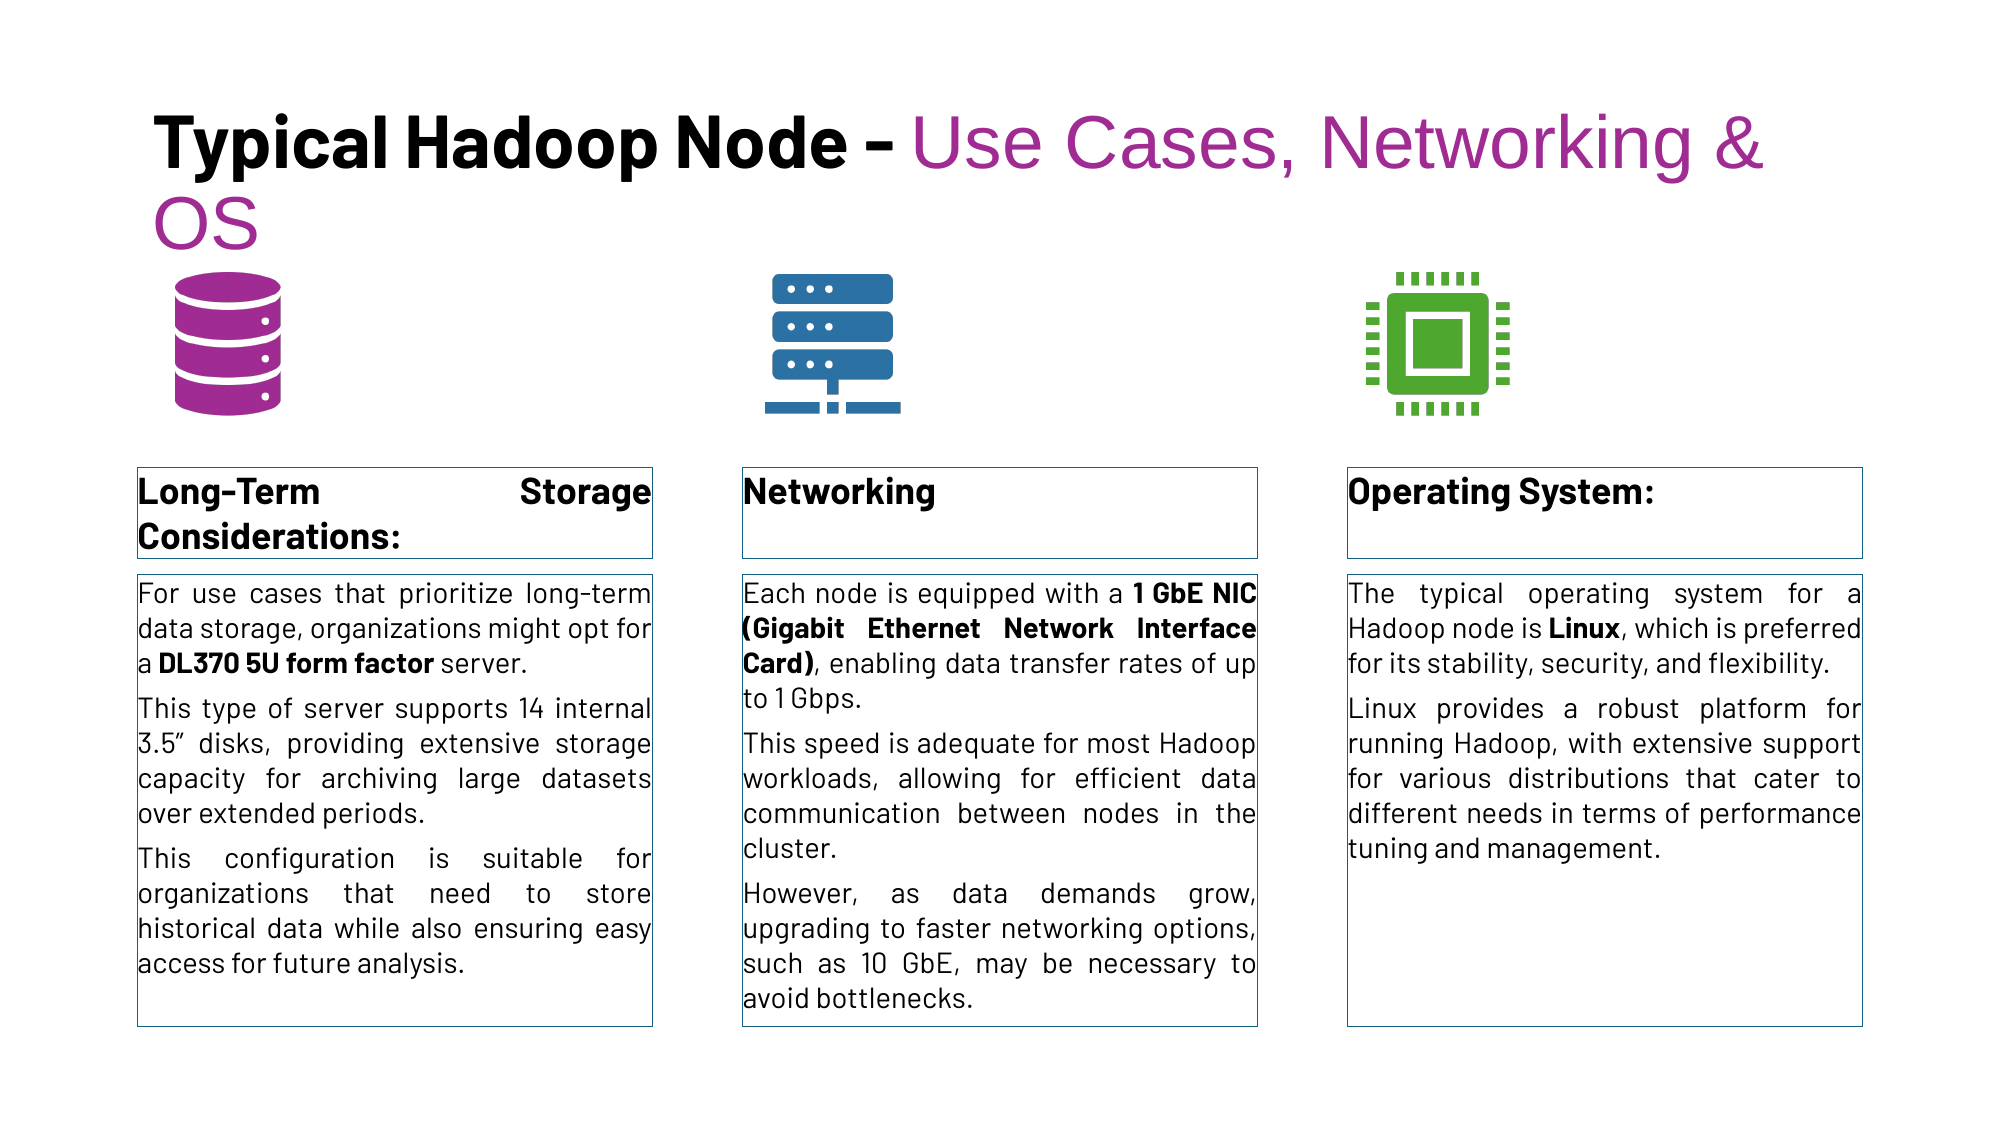

# Typical Hadoop Node - Use Cases, Networking & OS
Long-Term Storage Considerations:
For use cases that prioritize long-term data storage, organizations might opt for a DL370 5U form factor server.
This type of server supports 14 internal 3.5” disks, providing extensive storage capacity for archiving large datasets over extended periods.
This configuration is suitable for organizations that need to store historical data while also ensuring easy access for future analysis.
Networking
Each node is equipped with a 1 GbE NIC (Gigabit Ethernet Network Interface Card), enabling data transfer rates of up to 1 Gbps.
This speed is adequate for most Hadoop workloads, allowing for efficient data communication between nodes in the cluster.
However, as data demands grow, upgrading to faster networking options, such as 10 GbE, may be necessary to avoid bottlenecks.
Operating System:
The typical operating system for a Hadoop node is Linux, which is preferred for its stability, security, and flexibility.
Linux provides a robust platform for running Hadoop, with extensive support for various distributions that cater to different needs in terms of performance tuning and management.